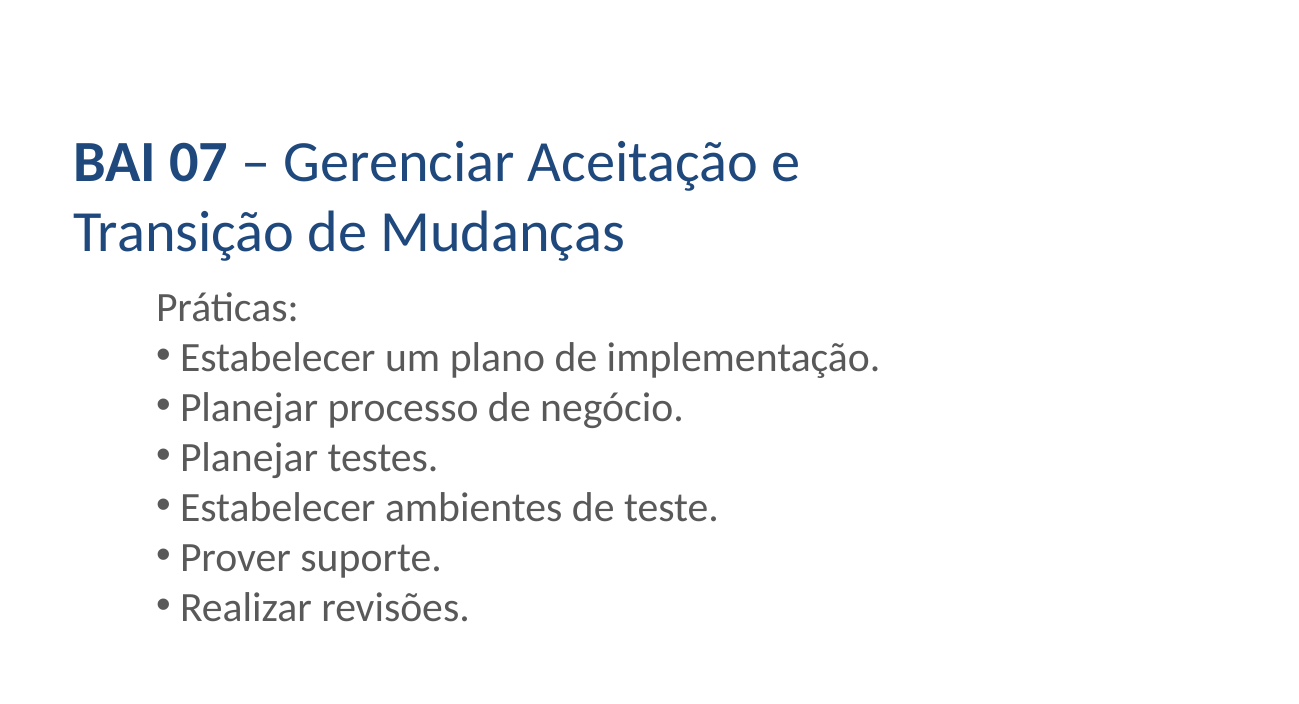

BAI 07 – Gerenciar Aceitação e Transição de Mudanças

Práticas:
 Estabelecer um plano de implementação.
 Planejar processo de negócio.
 Planejar testes.
 Estabelecer ambientes de teste.
 Prover suporte.
 Realizar revisões.